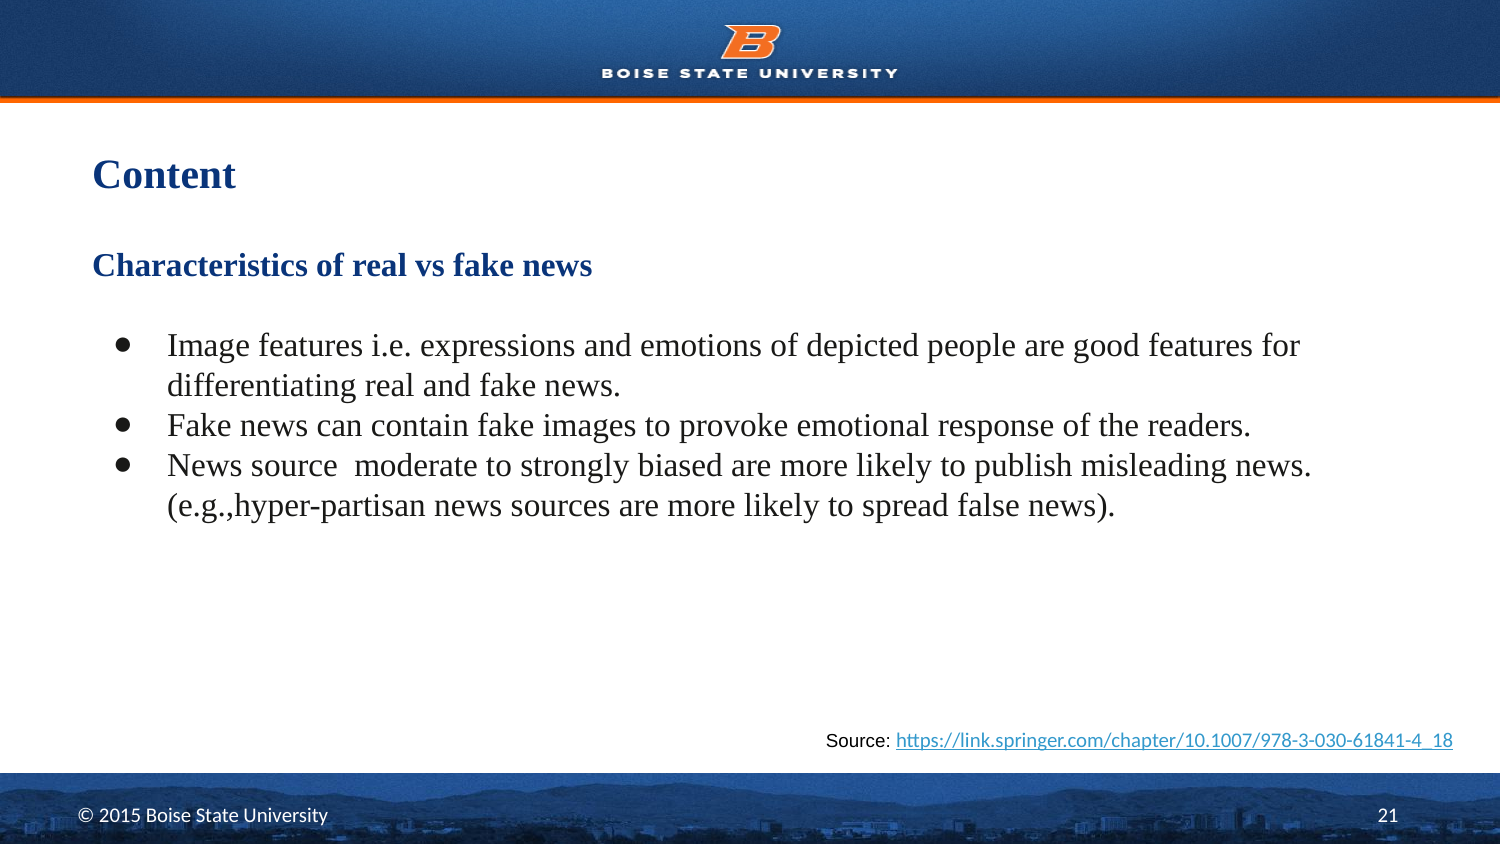

Content
Characteristics of real vs fake news

Image features i.e. expressions and emotions of depicted people are good features for differentiating real and fake news.
Fake news can contain fake images to provoke emotional response of the readers.
News source  moderate to strongly biased are more likely to publish misleading news. (e.g.,hyper-partisan news sources are more likely to spread false news).

Source: https://link.springer.com/chapter/10.1007/978-3-030-61841-4_18